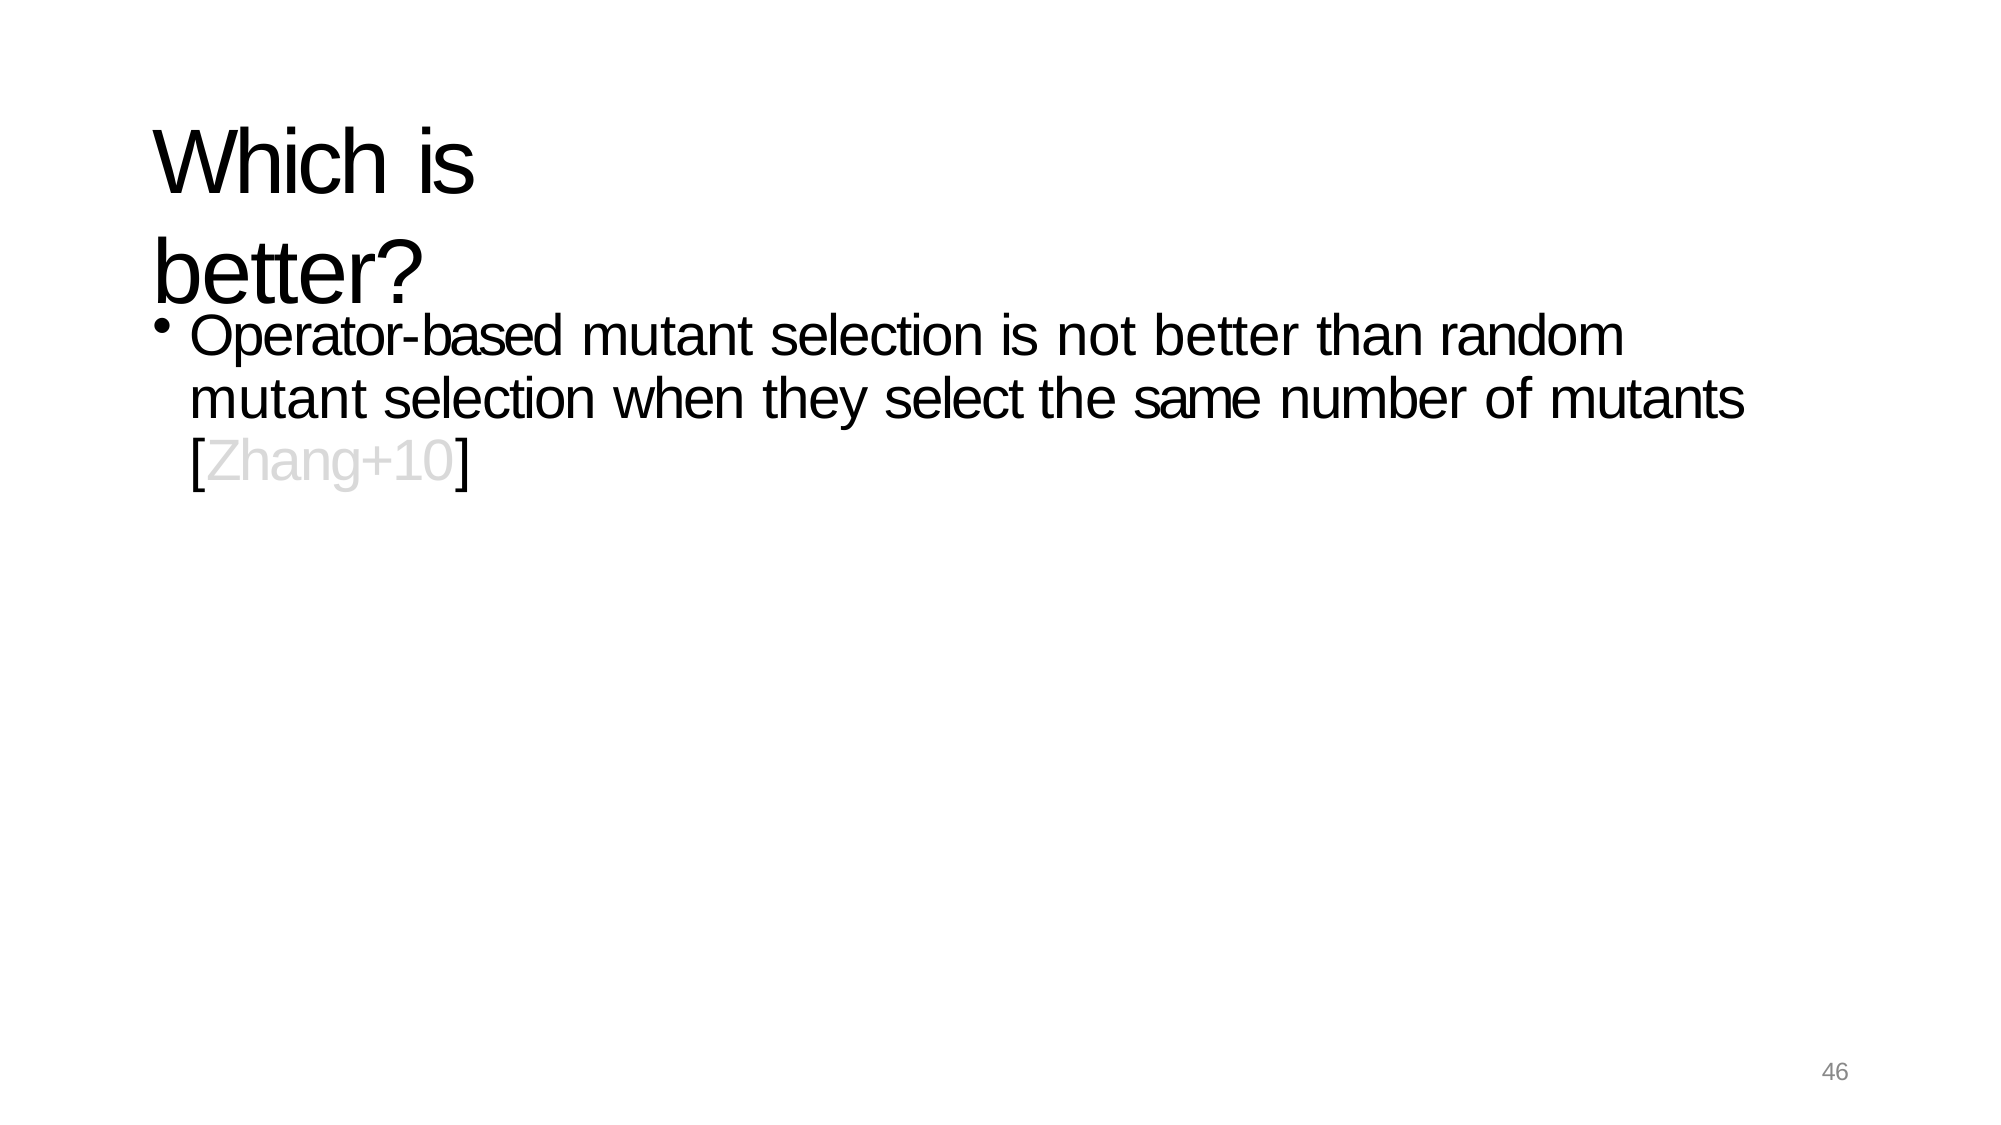

# Which is better?
Operator-based mutant selection is not better than random mutant selection when they select the same number of mutants [Zhang+10]
46